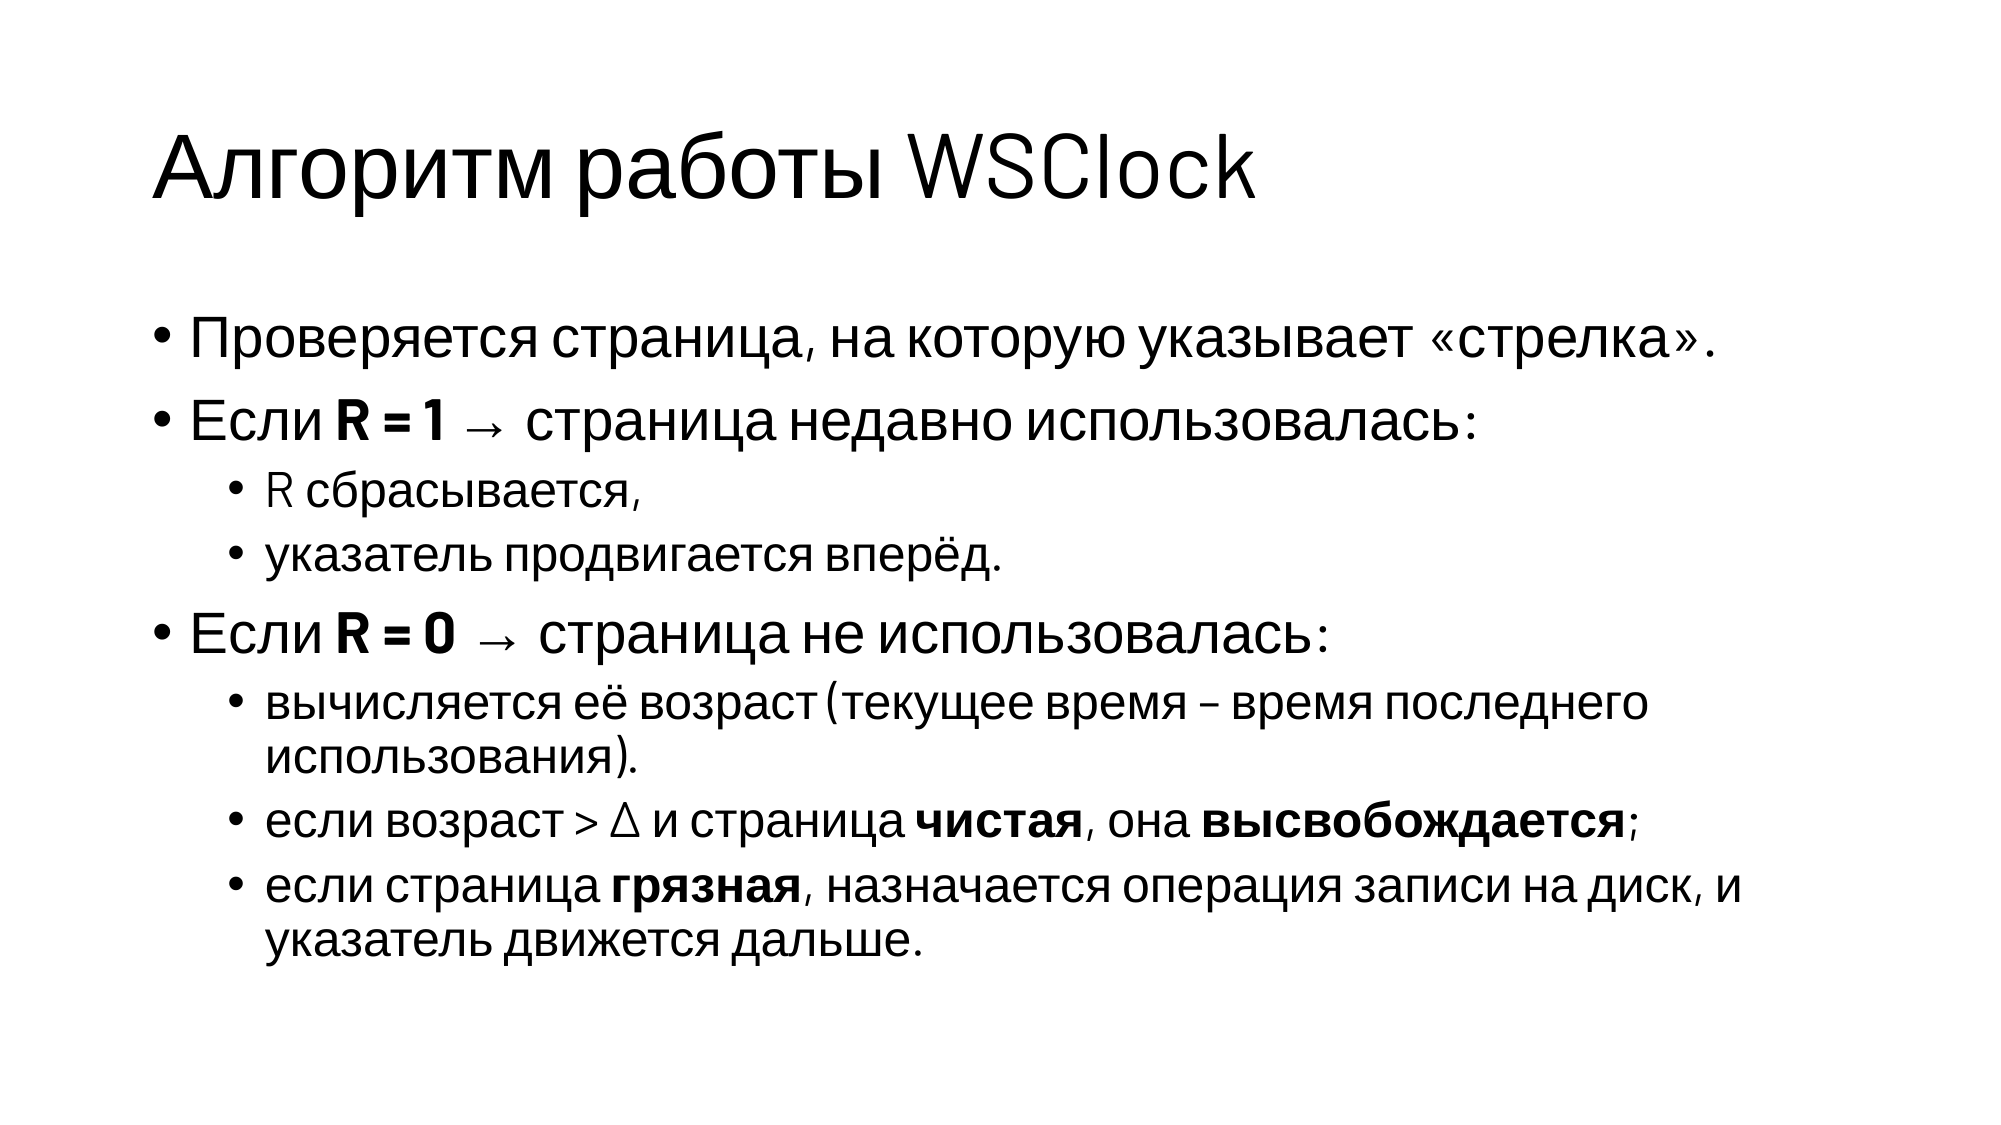

# Алгоритм работы WSClock
Проверяется страница, на которую указывает «стрелка».
Если R = 1 → страница недавно использовалась:
R сбрасывается,
указатель продвигается вперёд.
Если R = 0 → страница не использовалась:
вычисляется её возраст (текущее время – время последнего использования).
если возраст > Δ и страница чистая, она высвобождается;
если страница грязная, назначается операция записи на диск, и указатель движется дальше.